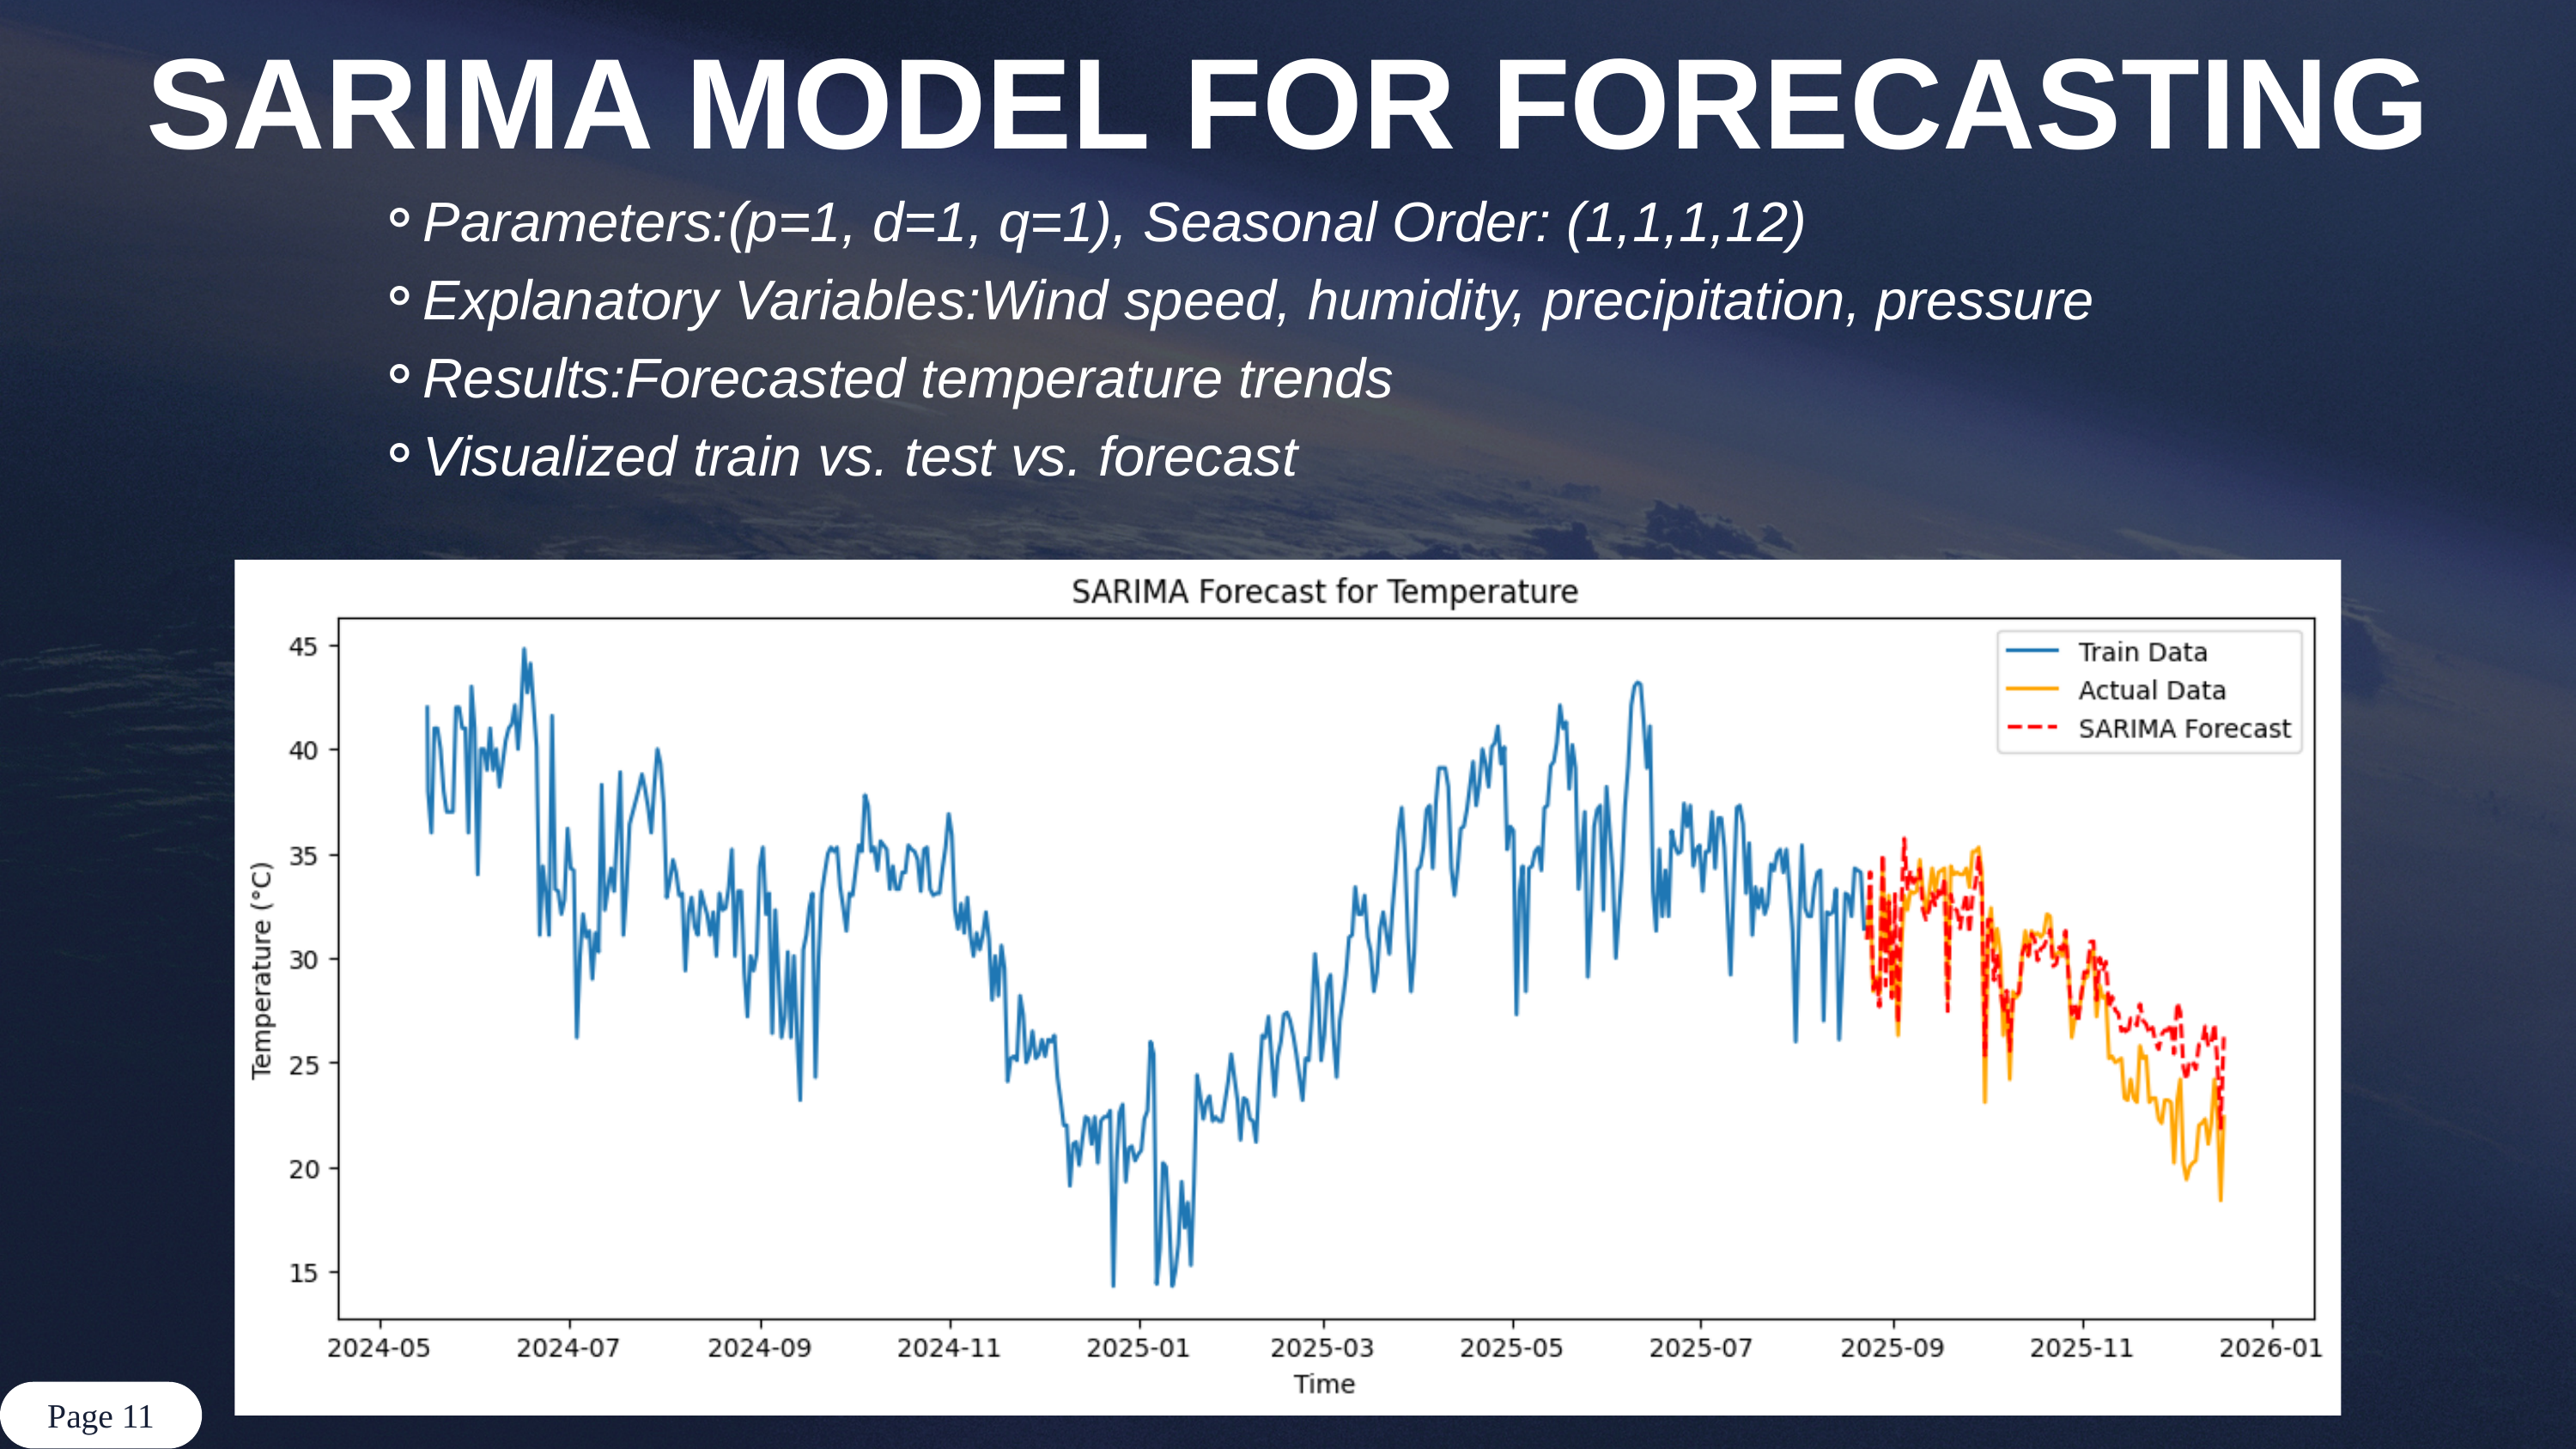

SARIMA MODEL FOR FORECASTING
Parameters:(p=1, d=1, q=1), Seasonal Order: (1,1,1,12)
Explanatory Variables:Wind speed, humidity, precipitation, pressure
Results:Forecasted temperature trends
Visualized train vs. test vs. forecast

Page 11